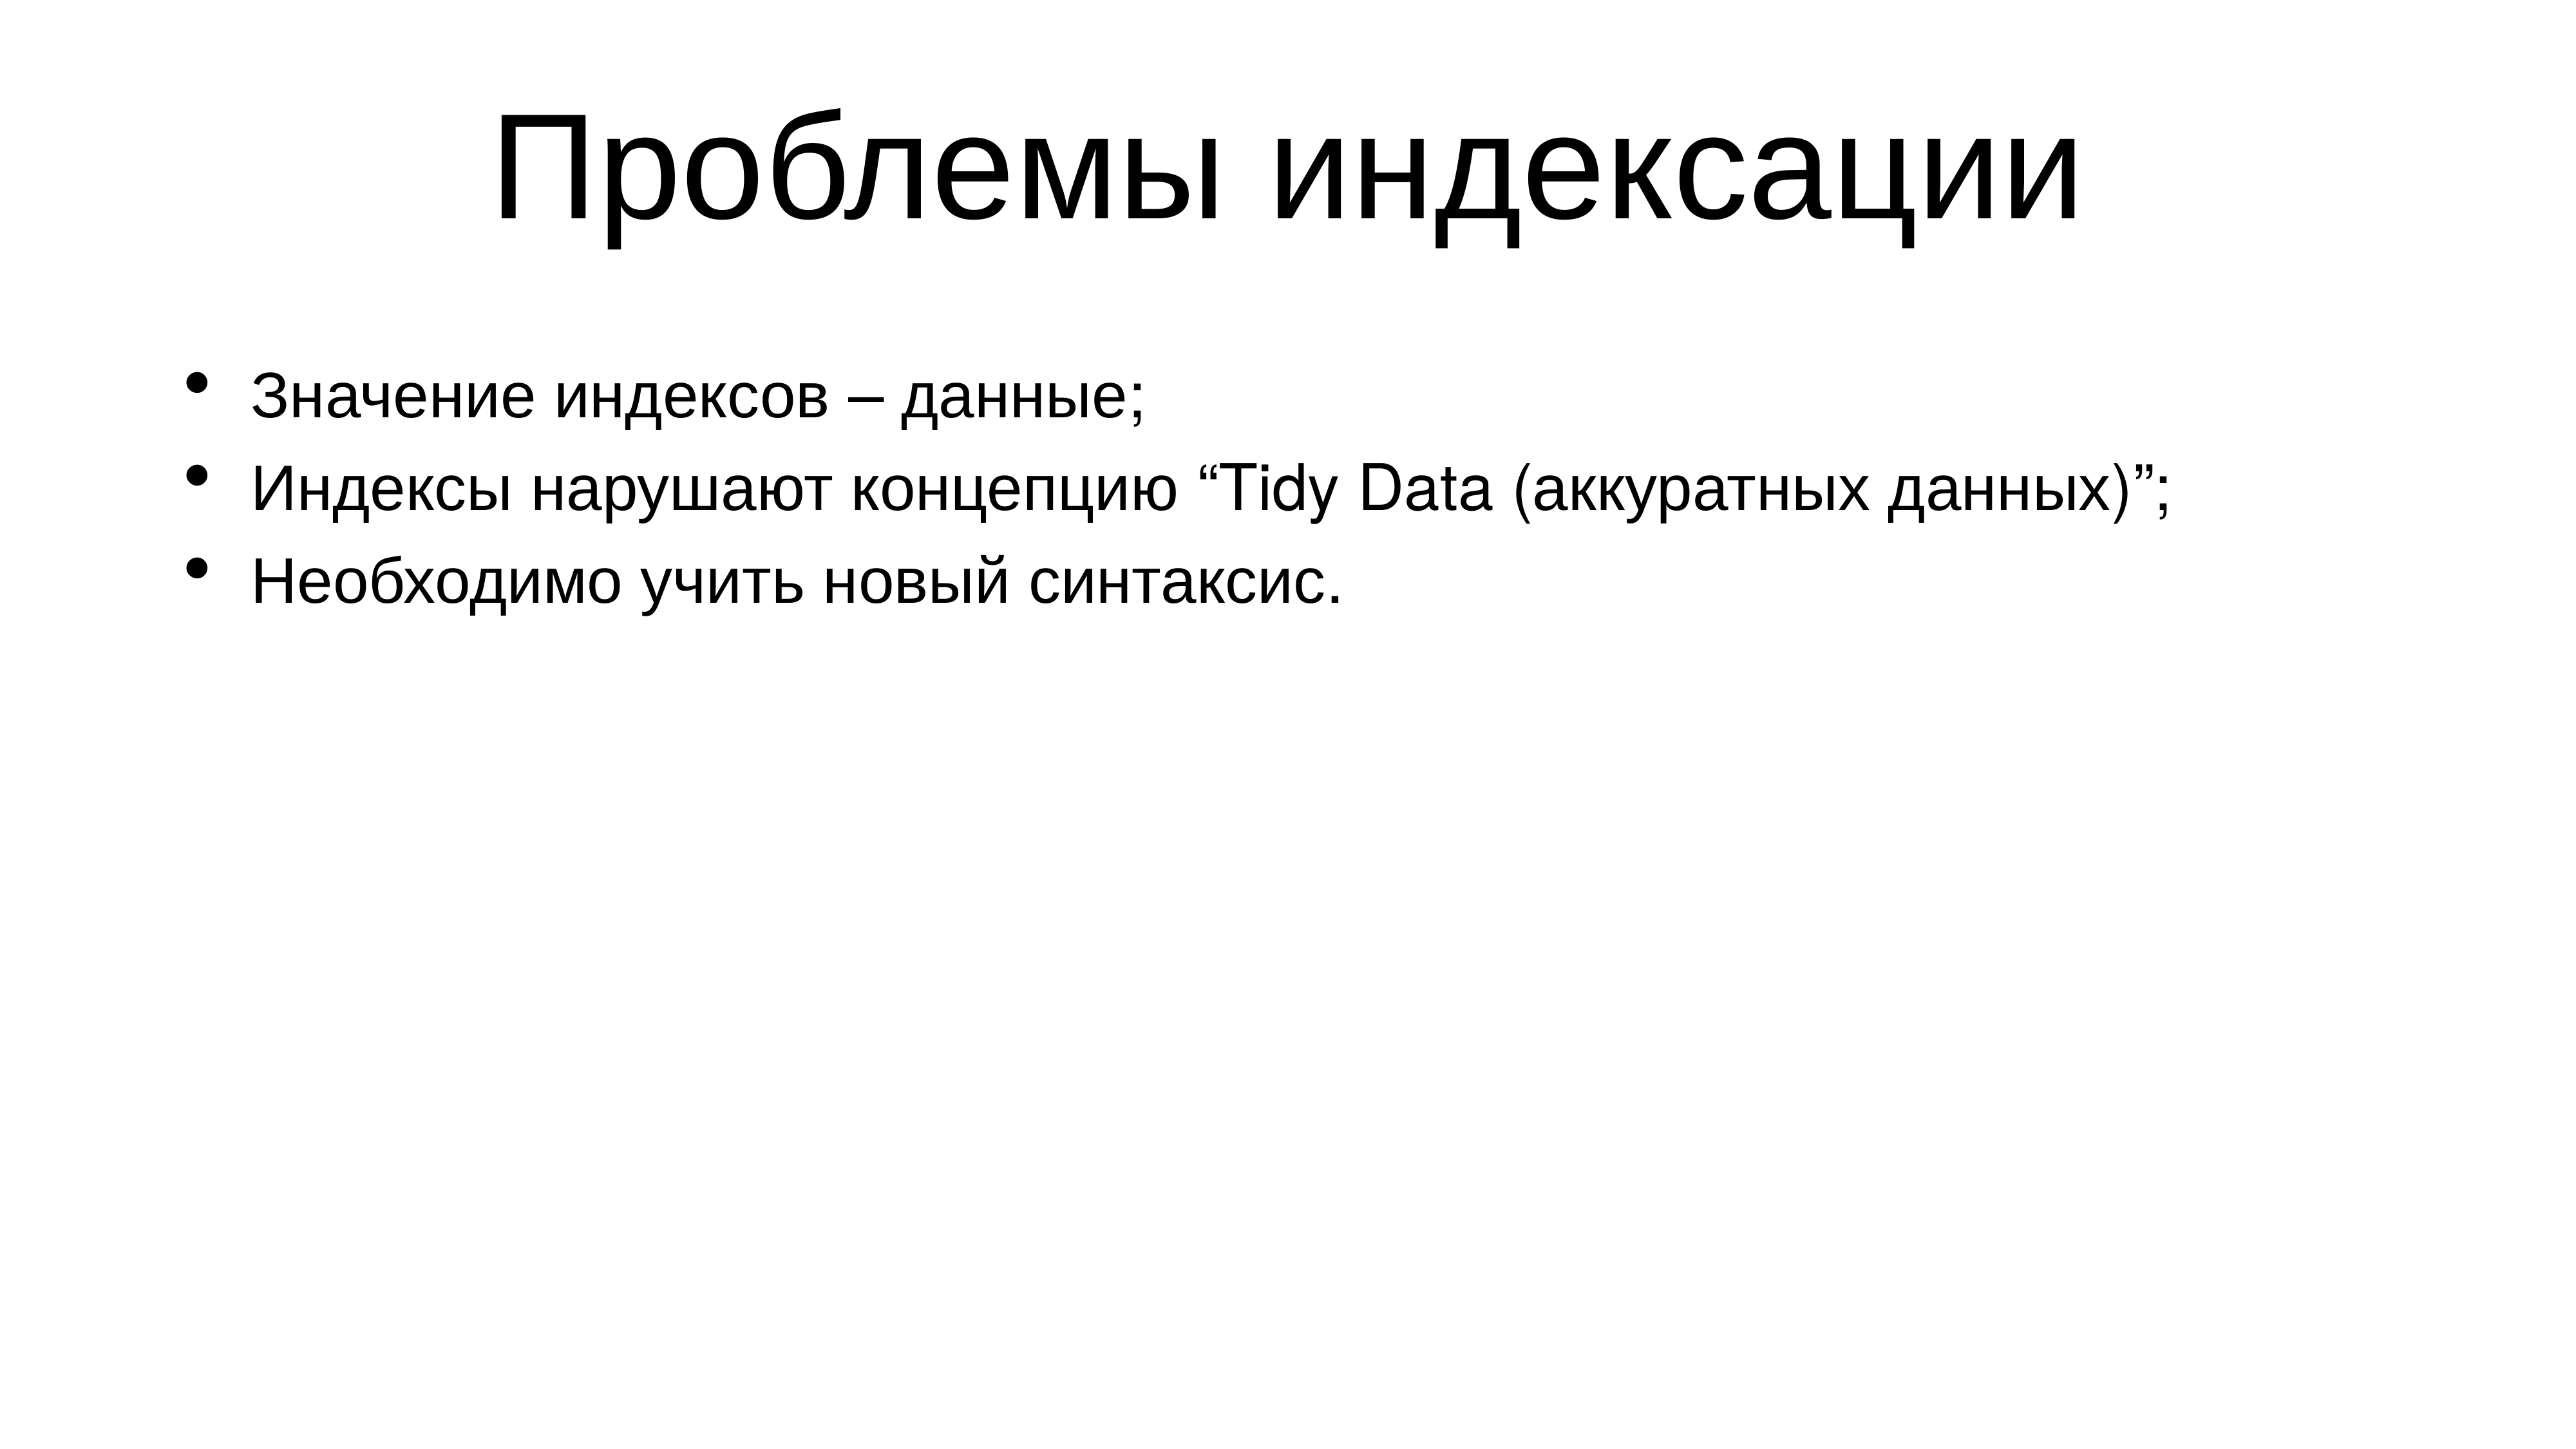

# Проблемы индексации
Значение индексов – данные;
Индексы нарушают концепцию “Tidy Data (аккуратных данных)”;
Необходимо учить новый синтаксис.